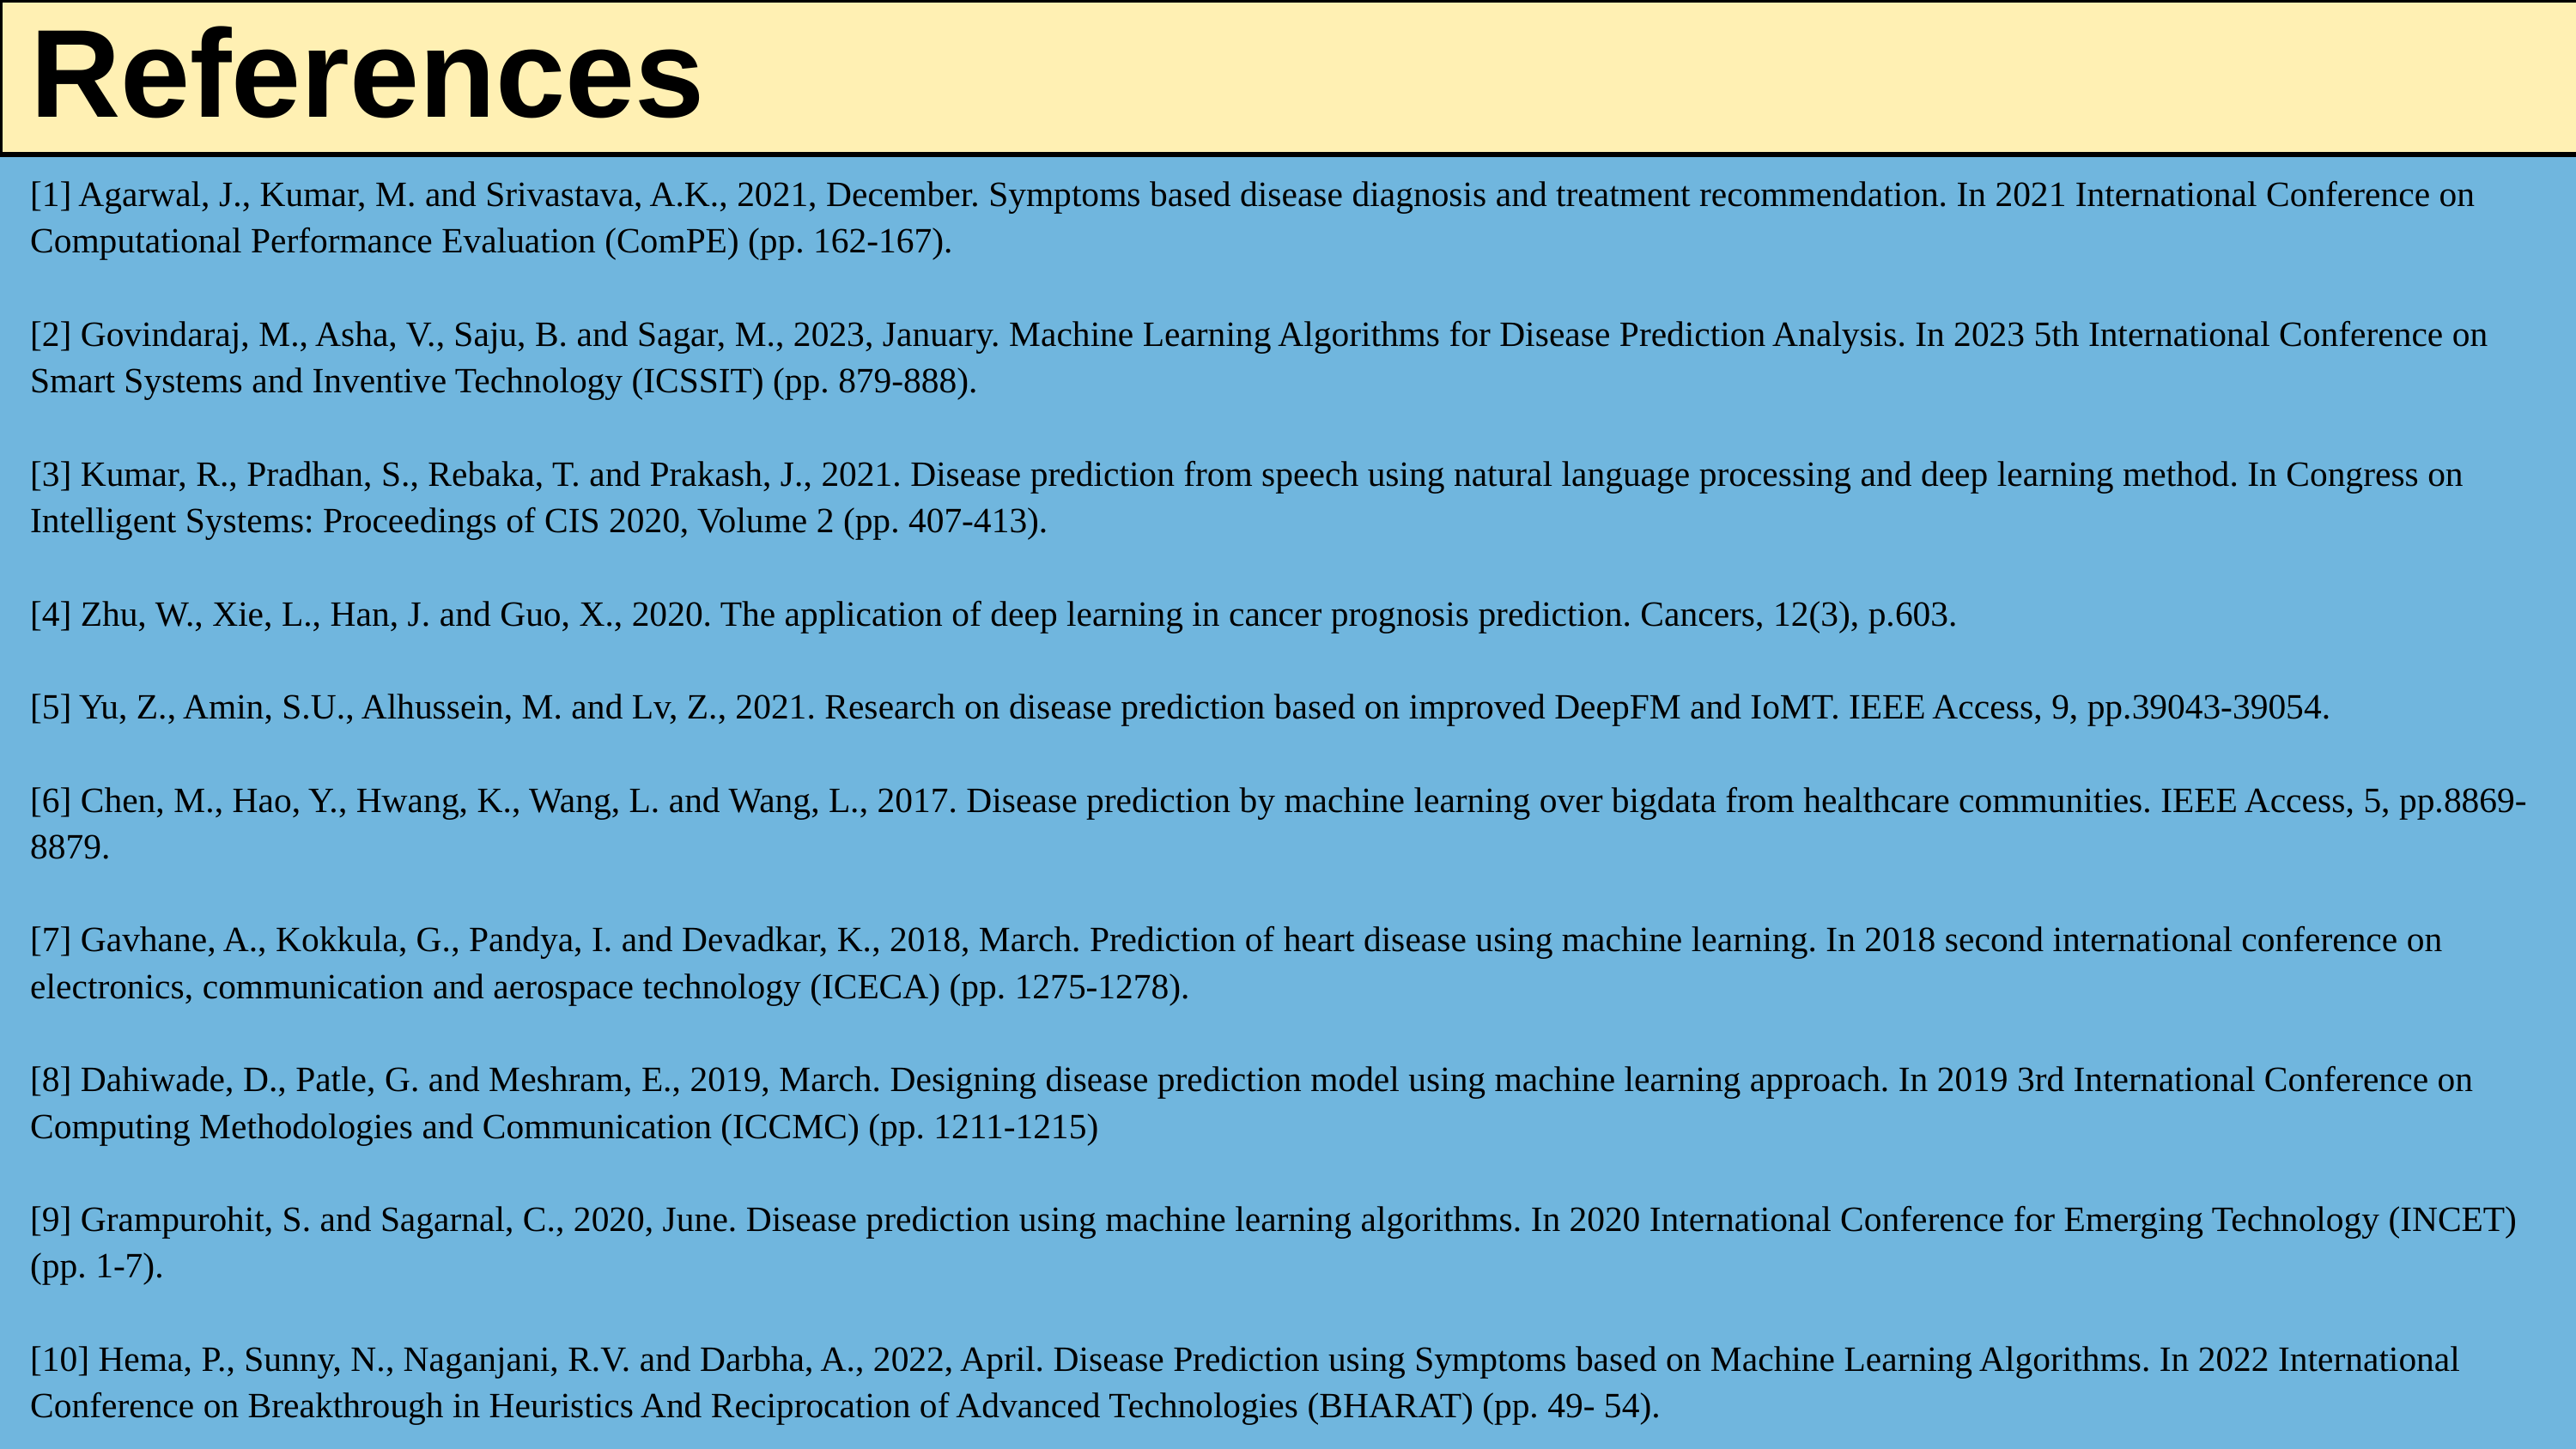

References
[1] Agarwal, J., Kumar, M. and Srivastava, A.K., 2021, December. Symptoms based disease diagnosis and treatment recommendation. In 2021 International Conference on Computational Performance Evaluation (ComPE) (pp. 162-167).

[2] Govindaraj, M., Asha, V., Saju, B. and Sagar, M., 2023, January. Machine Learning Algorithms for Disease Prediction Analysis. In 2023 5th International Conference on Smart Systems and Inventive Technology (ICSSIT) (pp. 879-888).

[3] Kumar, R., Pradhan, S., Rebaka, T. and Prakash, J., 2021. Disease prediction from speech using natural language processing and deep learning method. In Congress on Intelligent Systems: Proceedings of CIS 2020, Volume 2 (pp. 407-413).

[4] Zhu, W., Xie, L., Han, J. and Guo, X., 2020. The application of deep learning in cancer prognosis prediction. Cancers, 12(3), p.603.

[5] Yu, Z., Amin, S.U., Alhussein, M. and Lv, Z., 2021. Research on disease prediction based on improved DeepFM and IoMT. IEEE Access, 9, pp.39043-39054.

[6] Chen, M., Hao, Y., Hwang, K., Wang, L. and Wang, L., 2017. Disease prediction by machine learning over bigdata from healthcare communities. IEEE Access, 5, pp.8869-8879.

[7] Gavhane, A., Kokkula, G., Pandya, I. and Devadkar, K., 2018, March. Prediction of heart disease using machine learning. In 2018 second international conference on electronics, communication and aerospace technology (ICECA) (pp. 1275-1278).

[8] Dahiwade, D., Patle, G. and Meshram, E., 2019, March. Designing disease prediction model using machine learning approach. In 2019 3rd International Conference on Computing Methodologies and Communication (ICCMC) (pp. 1211-1215)

[9] Grampurohit, S. and Sagarnal, C., 2020, June. Disease prediction using machine learning algorithms. In 2020 International Conference for Emerging Technology (INCET) (pp. 1-7).

[10] Hema, P., Sunny, N., Naganjani, R.V. and Darbha, A., 2022, April. Disease Prediction using Symptoms based on Machine Learning Algorithms. In 2022 International Conference on Breakthrough in Heuristics And Reciprocation of Advanced Technologies (BHARAT) (pp. 49- 54).